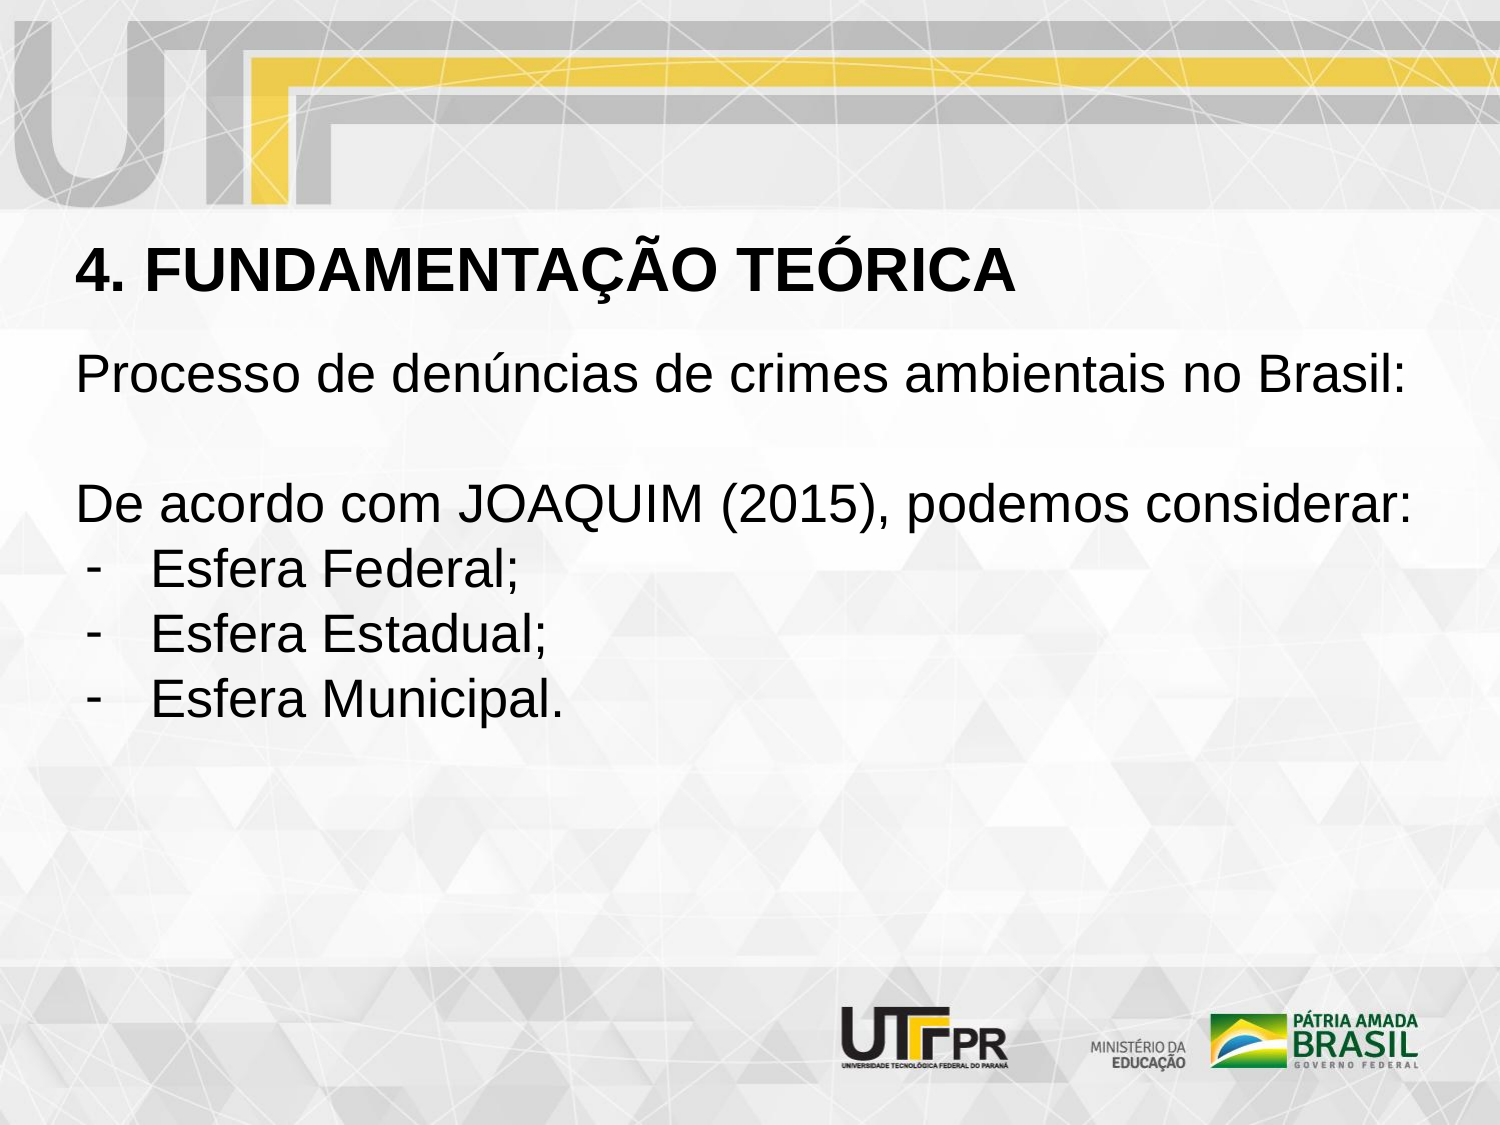

# 4. FUNDAMENTAÇÃO TEÓRICA
Processo de denúncias de crimes ambientais no Brasil:

De acordo com JOAQUIM (2015), podemos considerar:
Esfera Federal;
Esfera Estadual;
Esfera Municipal.